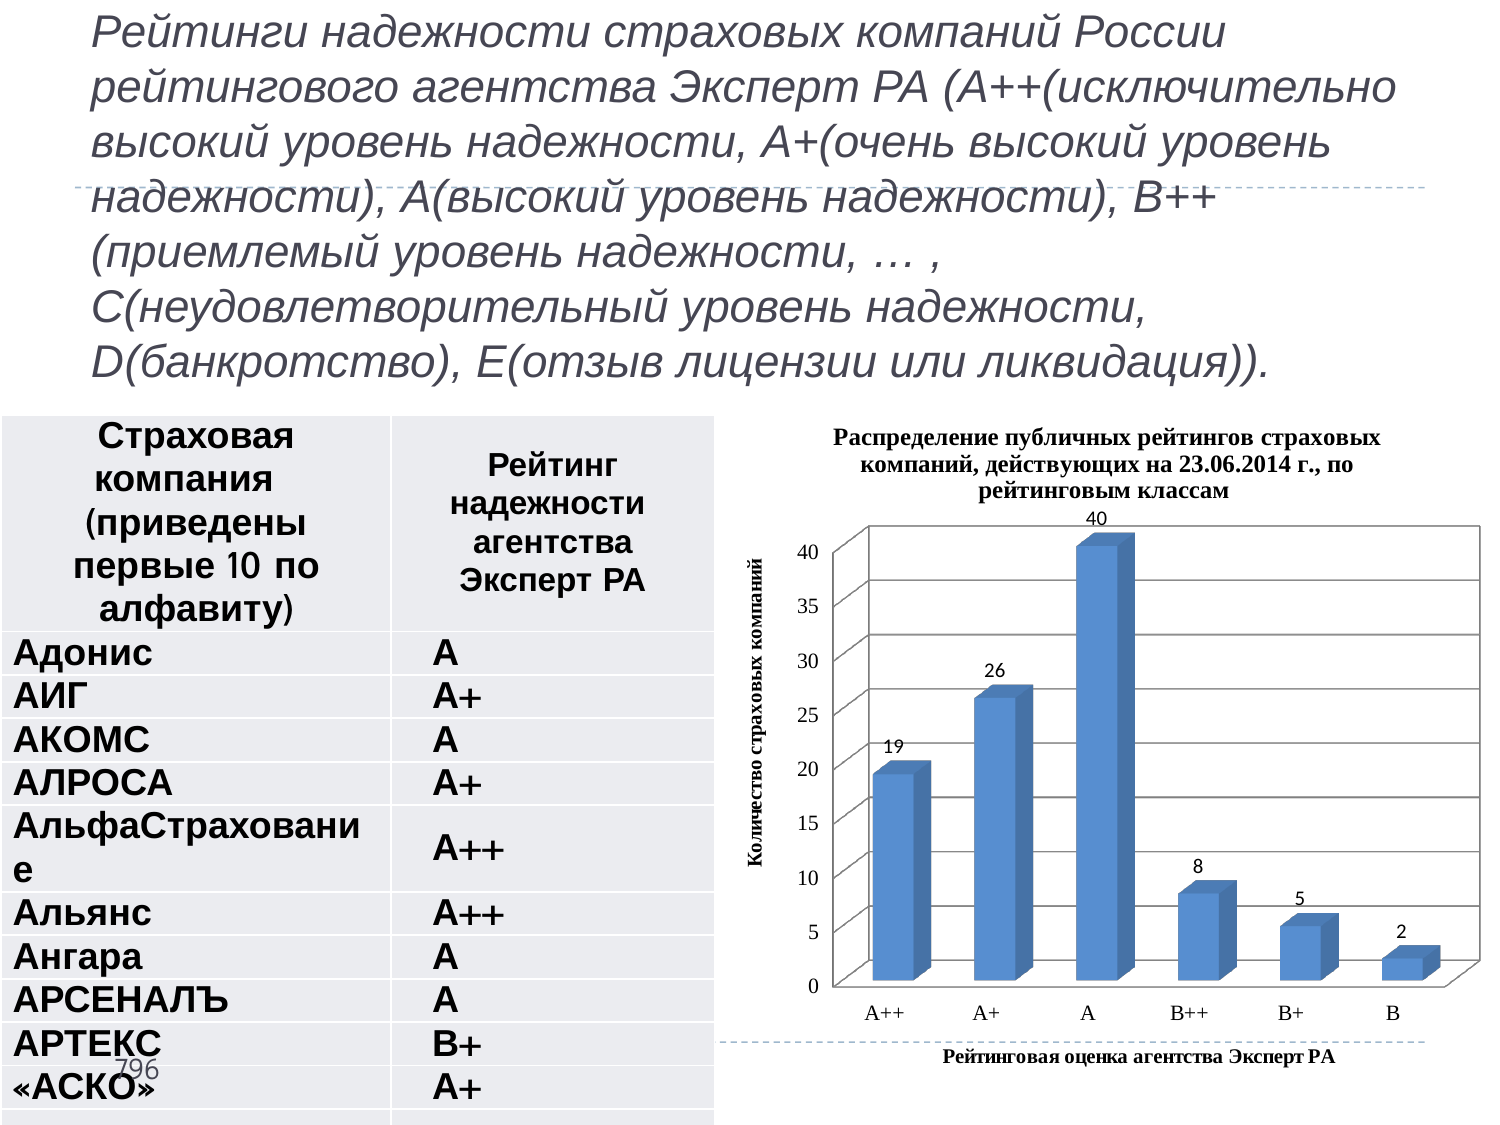

# Рейтинги надежности страховых компаний России рейтингового агентства Эксперт РА (А++(исключительно высокий уровень надежности, А+(очень высокий уровень надежности), А(высокий уровень надежности), В++(приемлемый уровень надежности, … , С(неудовлетворительный уровень надежности, D(банкротство), Е(отзыв лицензии или ликвидация)).

[unsupported chart]

| Страховая компания (приведены первые 10 по алфавиту) | Рейтинг надежности агентства Эксперт РА |
| --- | --- |
| Адонис | А |
| АИГ | А+ |
| АКОМС | А |
| АЛРОСА | А+ |
| АльфаСтрахование | А++ |
| Альянс | А++ |
| Ангара | А |
| АРСЕНАЛЪ | А |
| АРТЕКС | В+ |
| «АСКО» | А+ |
| … | … |
796